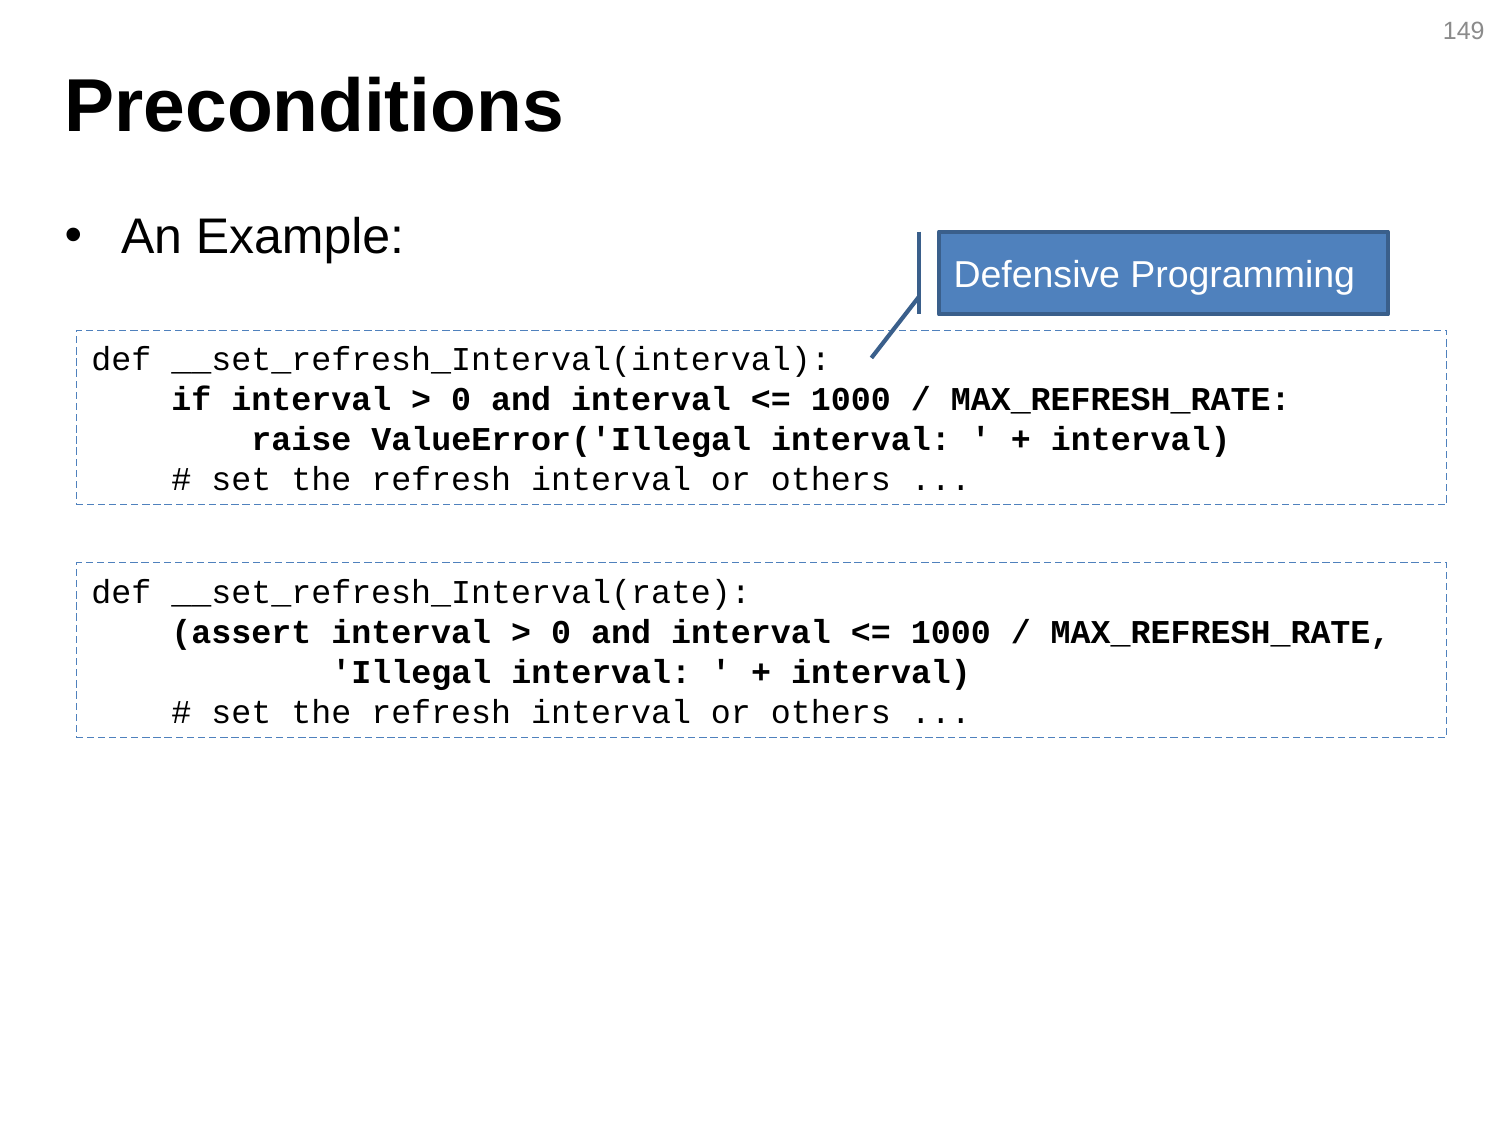

149
# Preconditions
An Example:
Defensive Programming
def __set_refresh_Interval(interval):
    if interval > 0 and interval <= 1000 / MAX_REFRESH_RATE:
        raise ValueError('Illegal interval: ' + interval)
    # set the refresh interval or others ...
def __set_refresh_Interval(rate):
    (assert interval > 0 and interval <= 1000 / MAX_REFRESH_RATE,
            'Illegal interval: ' + interval)
    # set the refresh interval or others ...